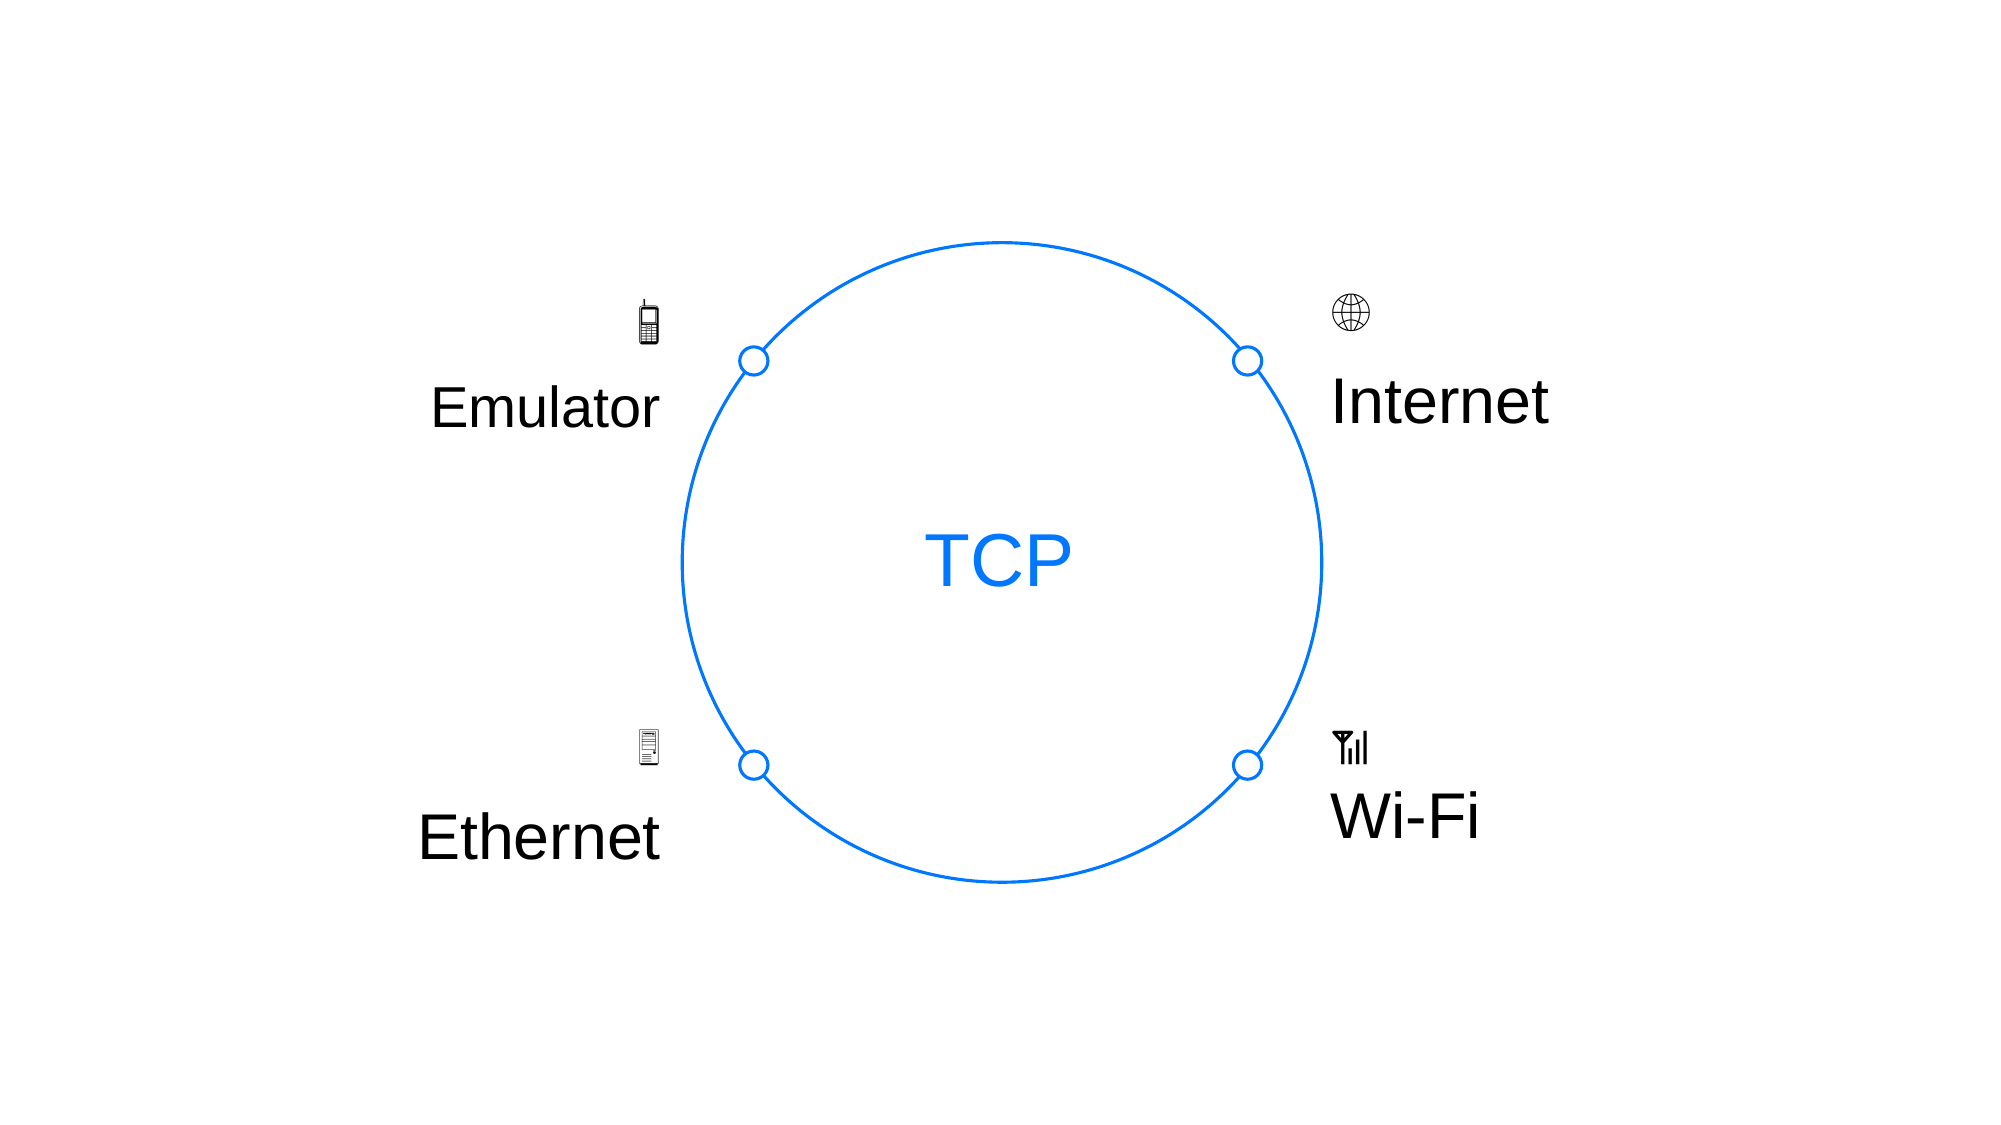

📱
Emulator
🌐
Internet

# TCP
🖥️
Ethernet
📶
Wi-Fi